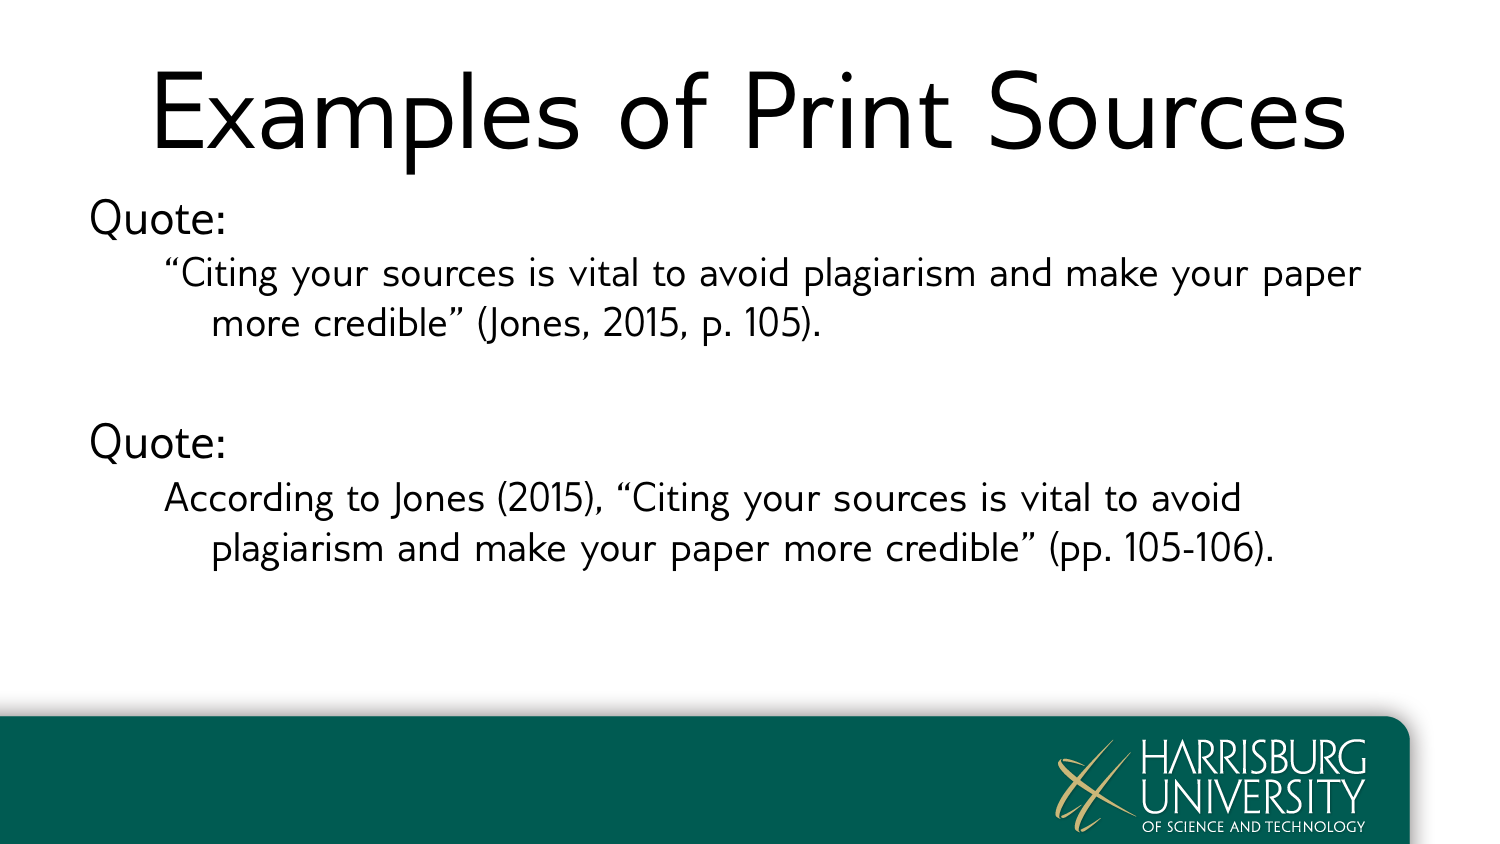

# Examples of Print Sources
Quote:
“Citing your sources is vital to avoid plagiarism and make your paper more credible” (Jones, 2015, p. 105).

Quote:
According to Jones (2015), “Citing your sources is vital to avoid plagiarism and make your paper more credible” (pp. 105-106).